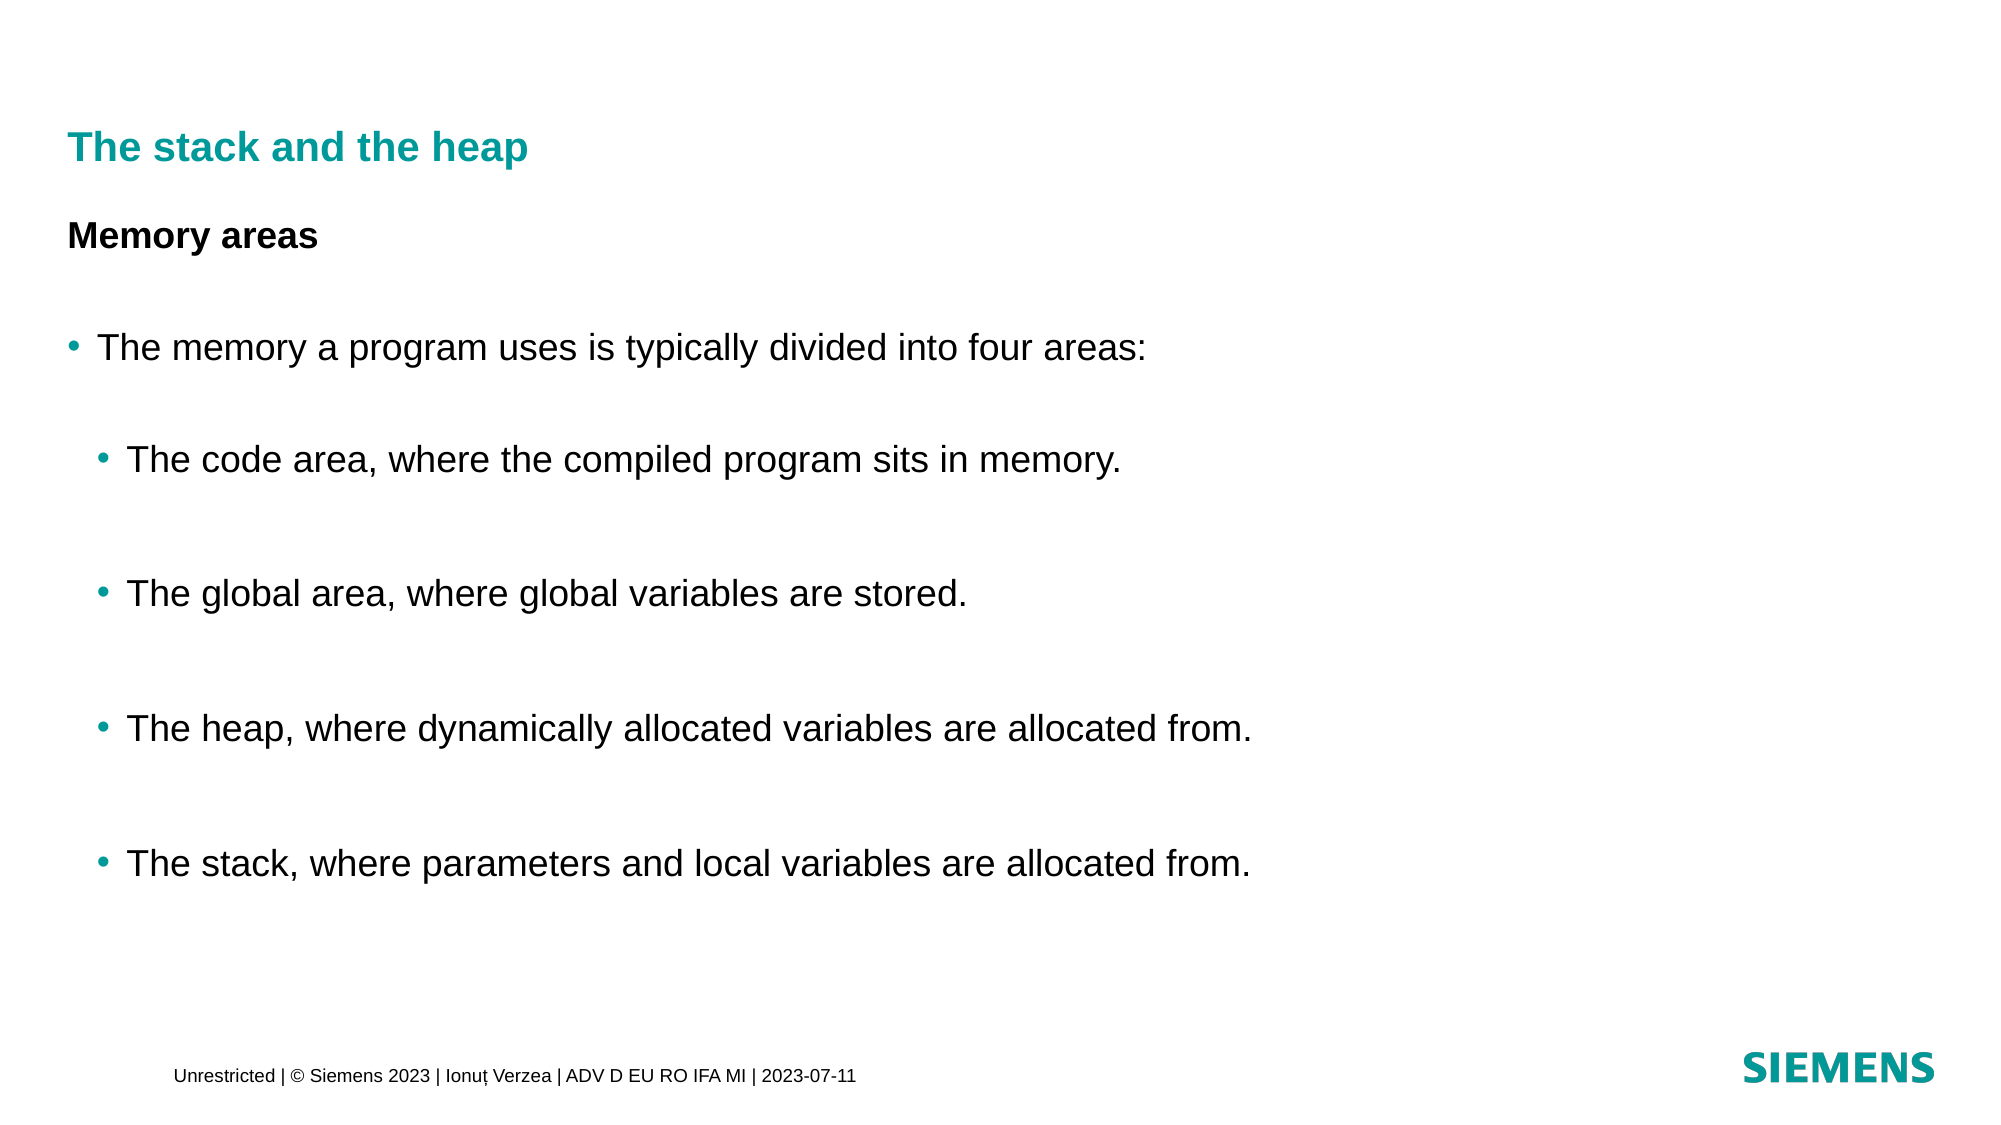

# The stack and the heap
Memory areas

The memory a program uses is typically divided into four areas:

The code area, where the compiled program sits in memory.

The global area, where global variables are stored.

The heap, where dynamically allocated variables are allocated from.

The stack, where parameters and local variables are allocated from.

Unrestricted | © Siemens 2023 | Ionuț Verzea | ADV D EU RO IFA MI | 2023-07-11